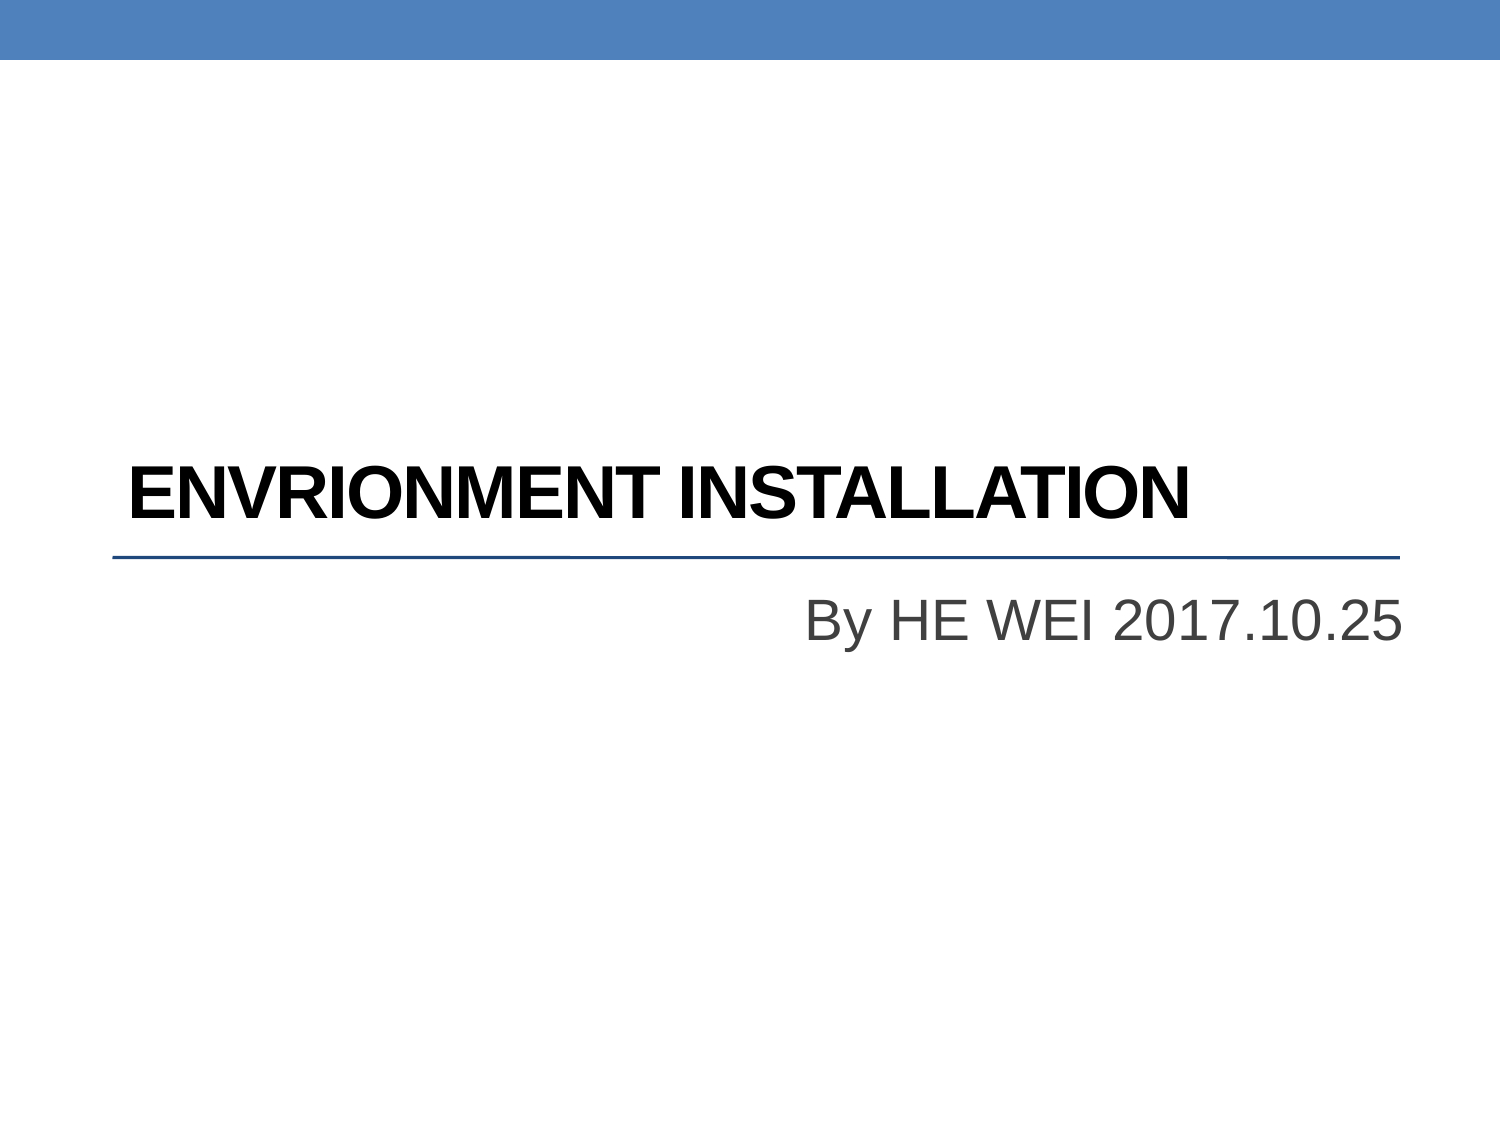

# Envrionment Installation
			              By HE WEI 2017.10.25